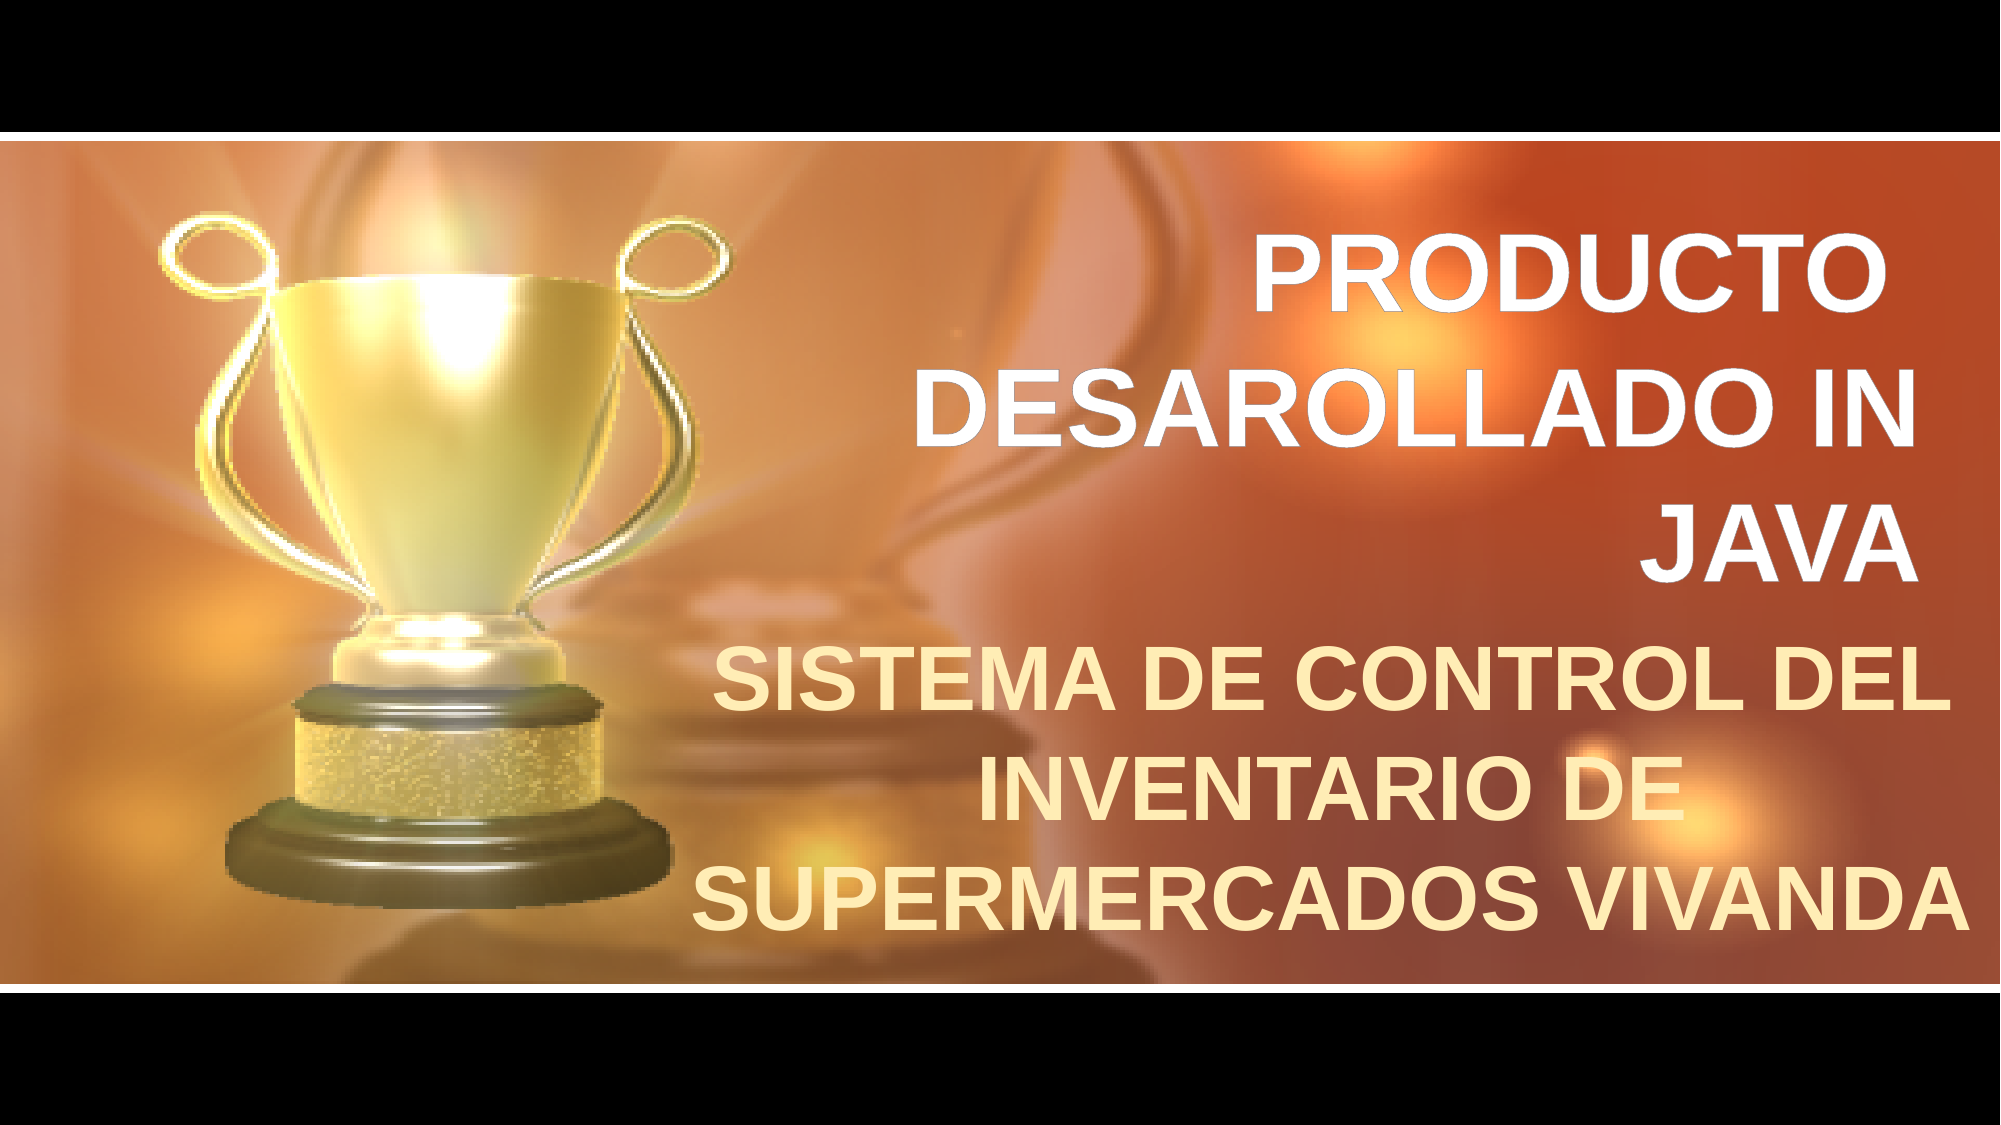

# PRODUCTO  DESAROLLADO IN JAVA
SISTEMA DE CONTROL DEL INVENTARIO DE SUPERMERCADOS VIVANDA